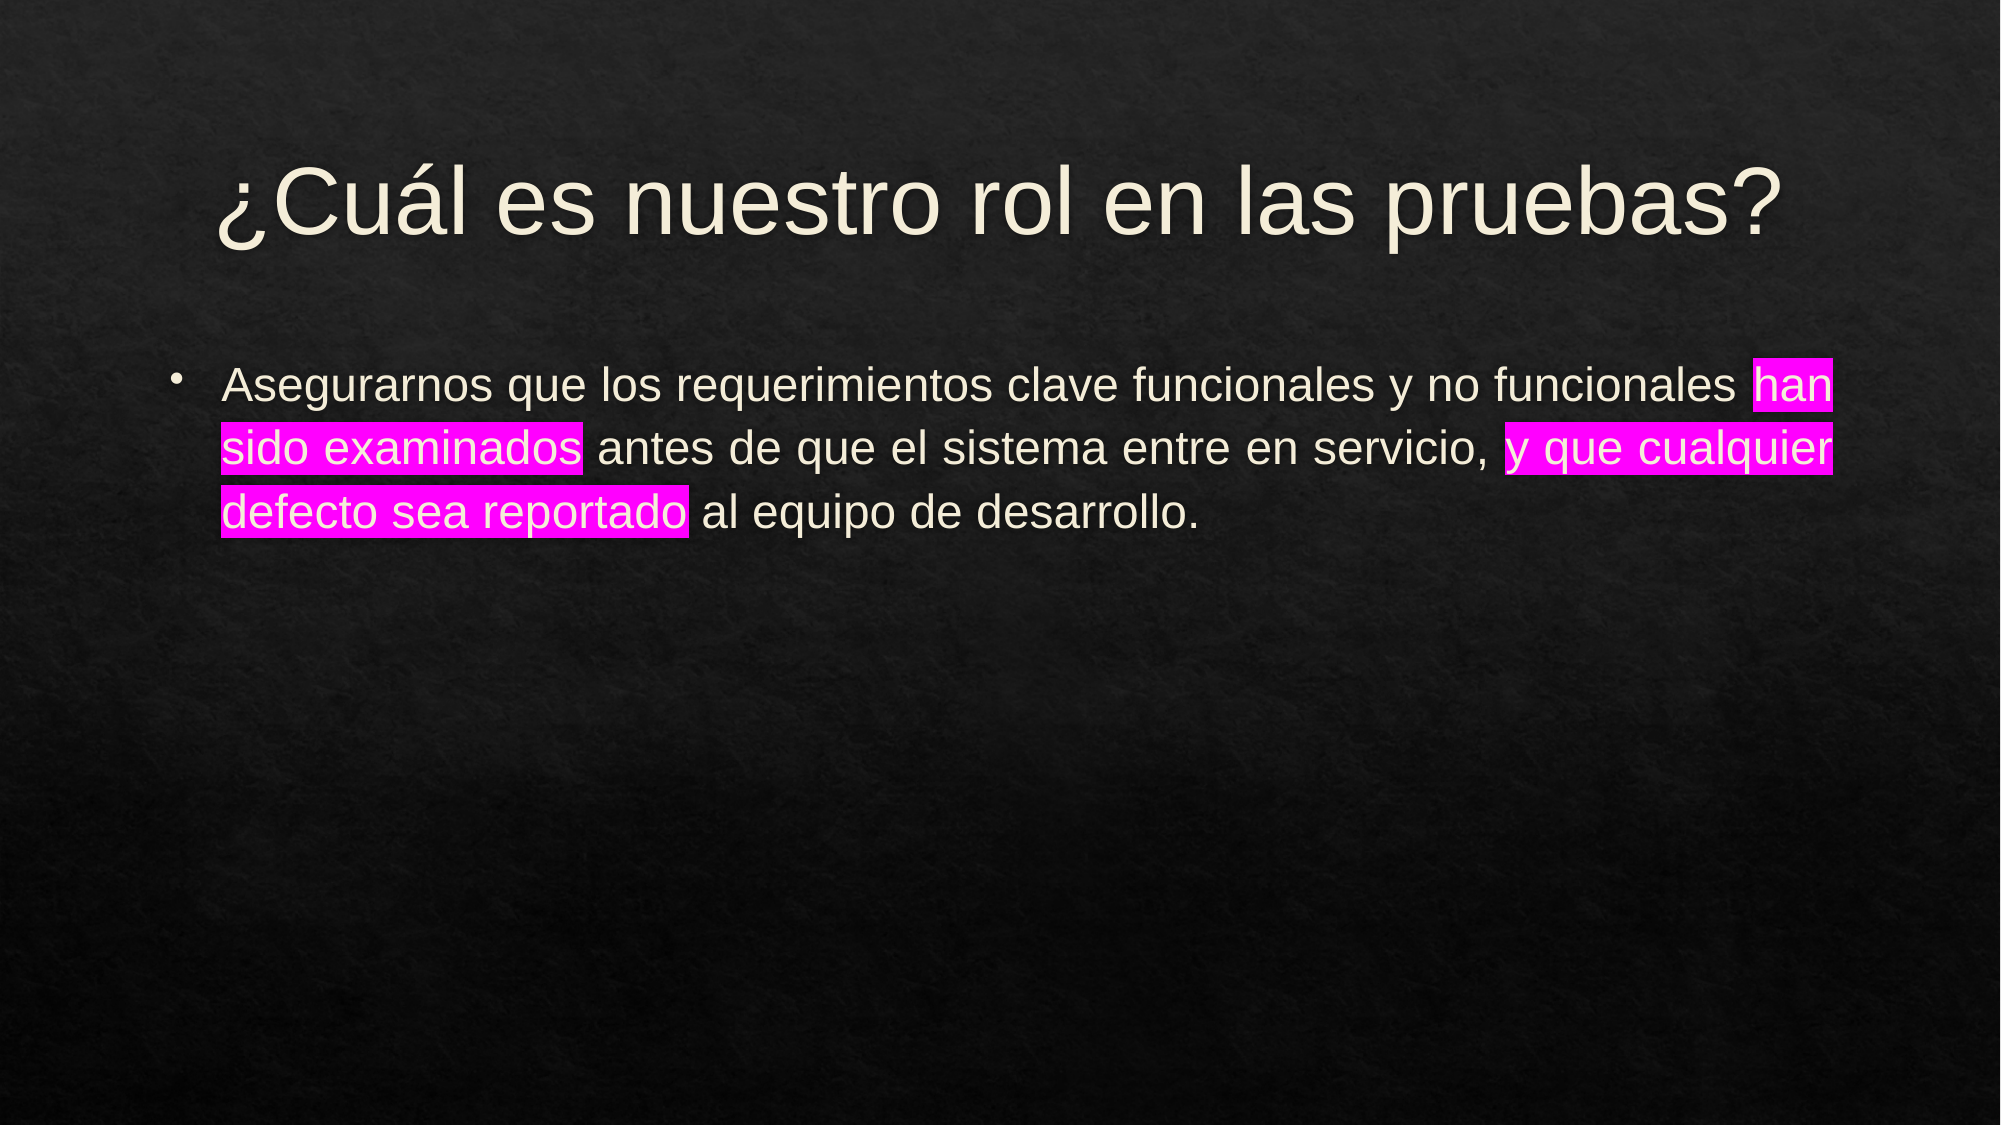

# ¿Cuál es nuestro rol en las pruebas?
Asegurarnos que los requerimientos clave funcionales y no funcionales han sido examinados antes de que el sistema entre en servicio, y que cualquier defecto sea reportado al equipo de desarrollo.